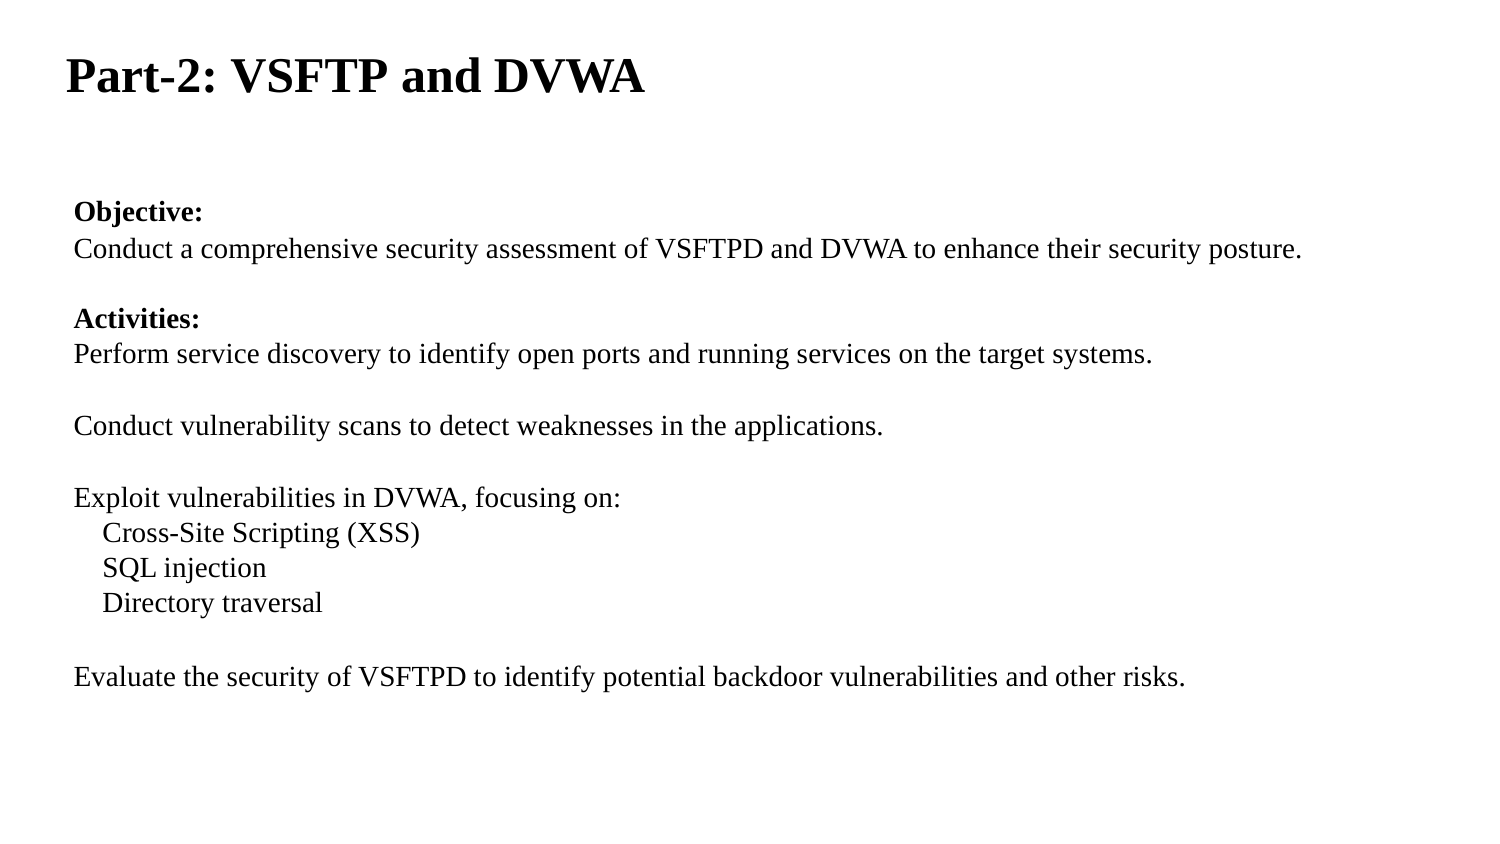

# Part-2: VSFTP and DVWA
Objective:
Conduct a comprehensive security assessment of VSFTPD and DVWA to enhance their security posture.
Activities:
Perform service discovery to identify open ports and running services on the target systems.
Conduct vulnerability scans to detect weaknesses in the applications.
Exploit vulnerabilities in DVWA, focusing on:
    Cross-Site Scripting (XSS)
    SQL injection
    Directory traversal

Evaluate the security of VSFTPD to identify potential backdoor vulnerabilities and other risks.